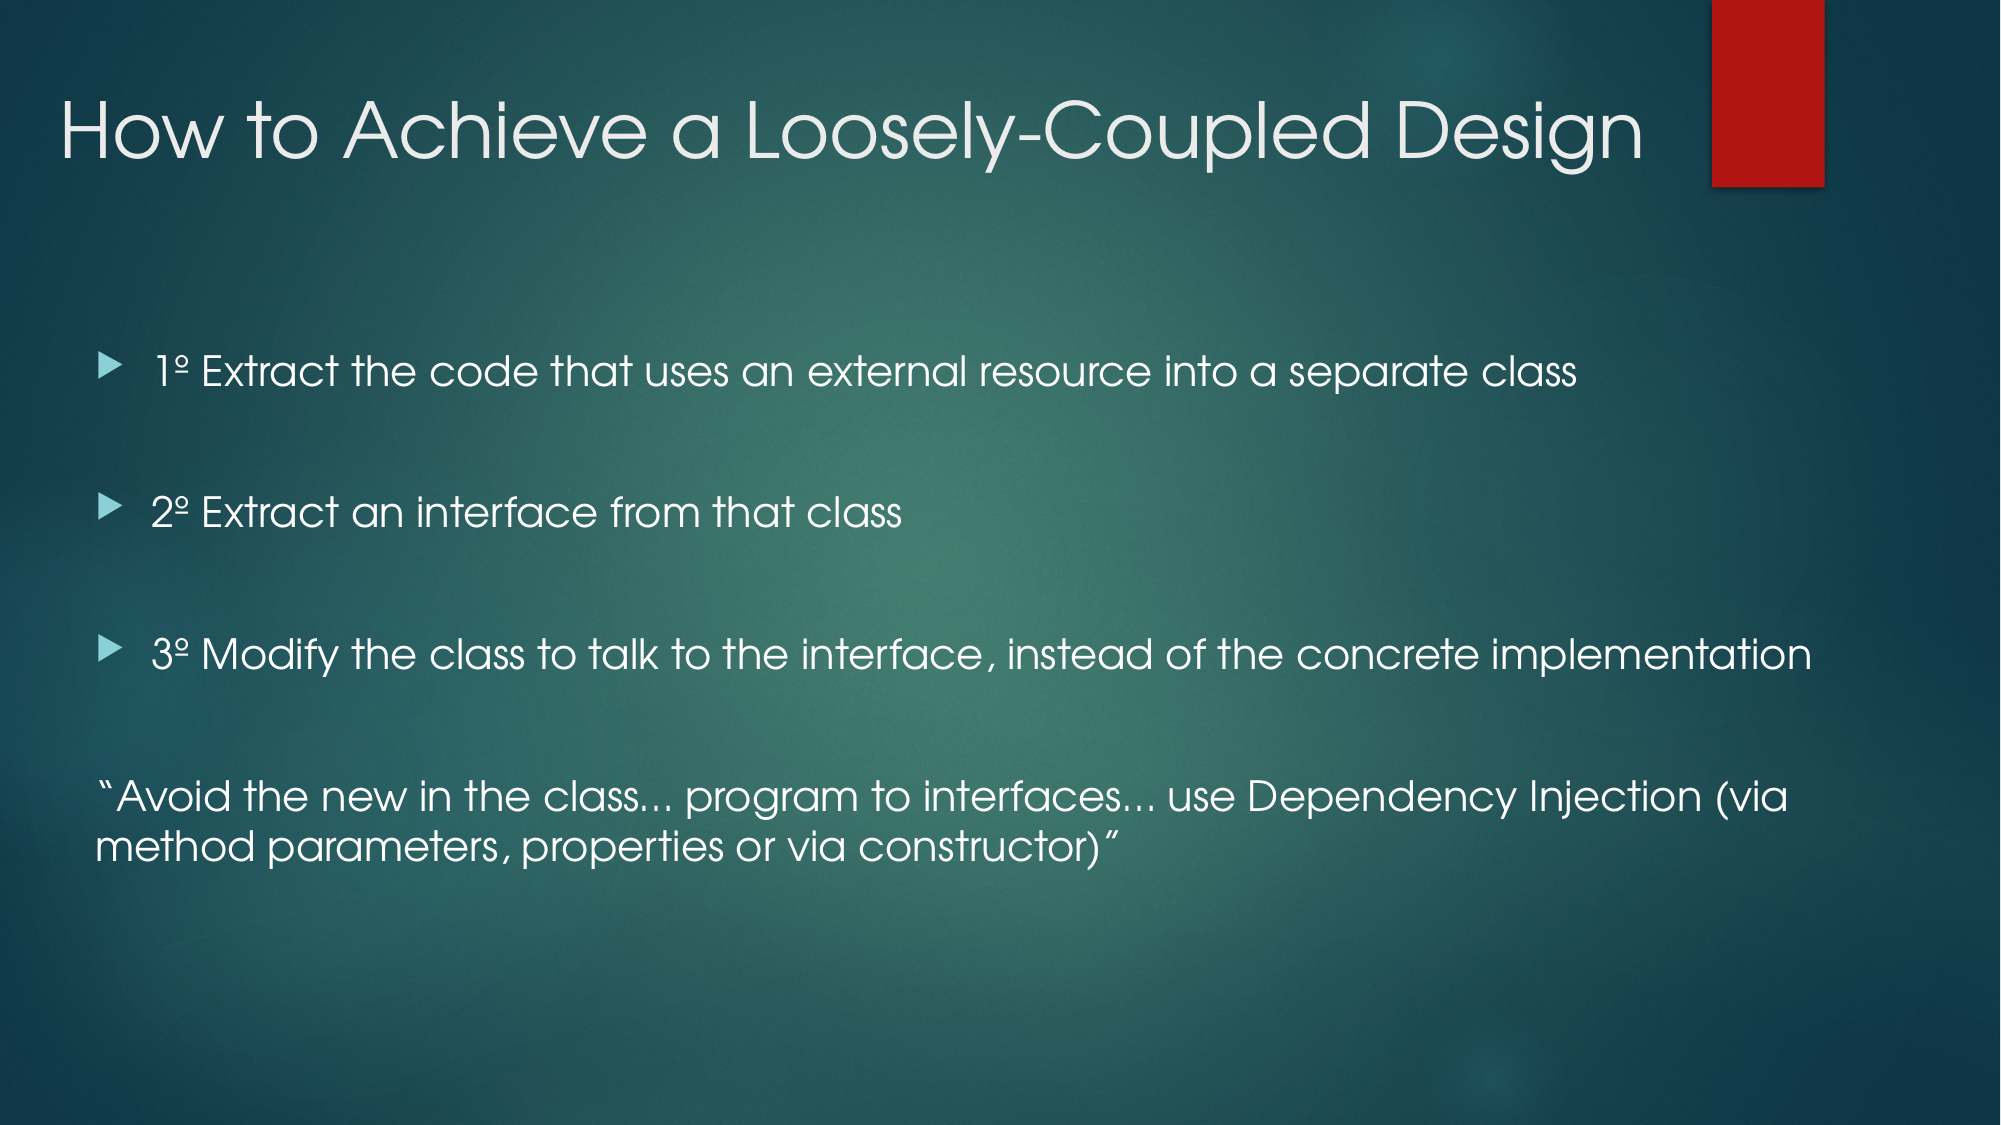

# How to Achieve a Loosely-Coupled Design
1º Extract the code that uses an external resource into a separate class

2º Extract an interface from that class

3º Modify the class to talk to the interface, instead of the concrete implementation

“Avoid the new in the class… program to interfaces… use Dependency Injection (via method parameters, properties or via constructor)”